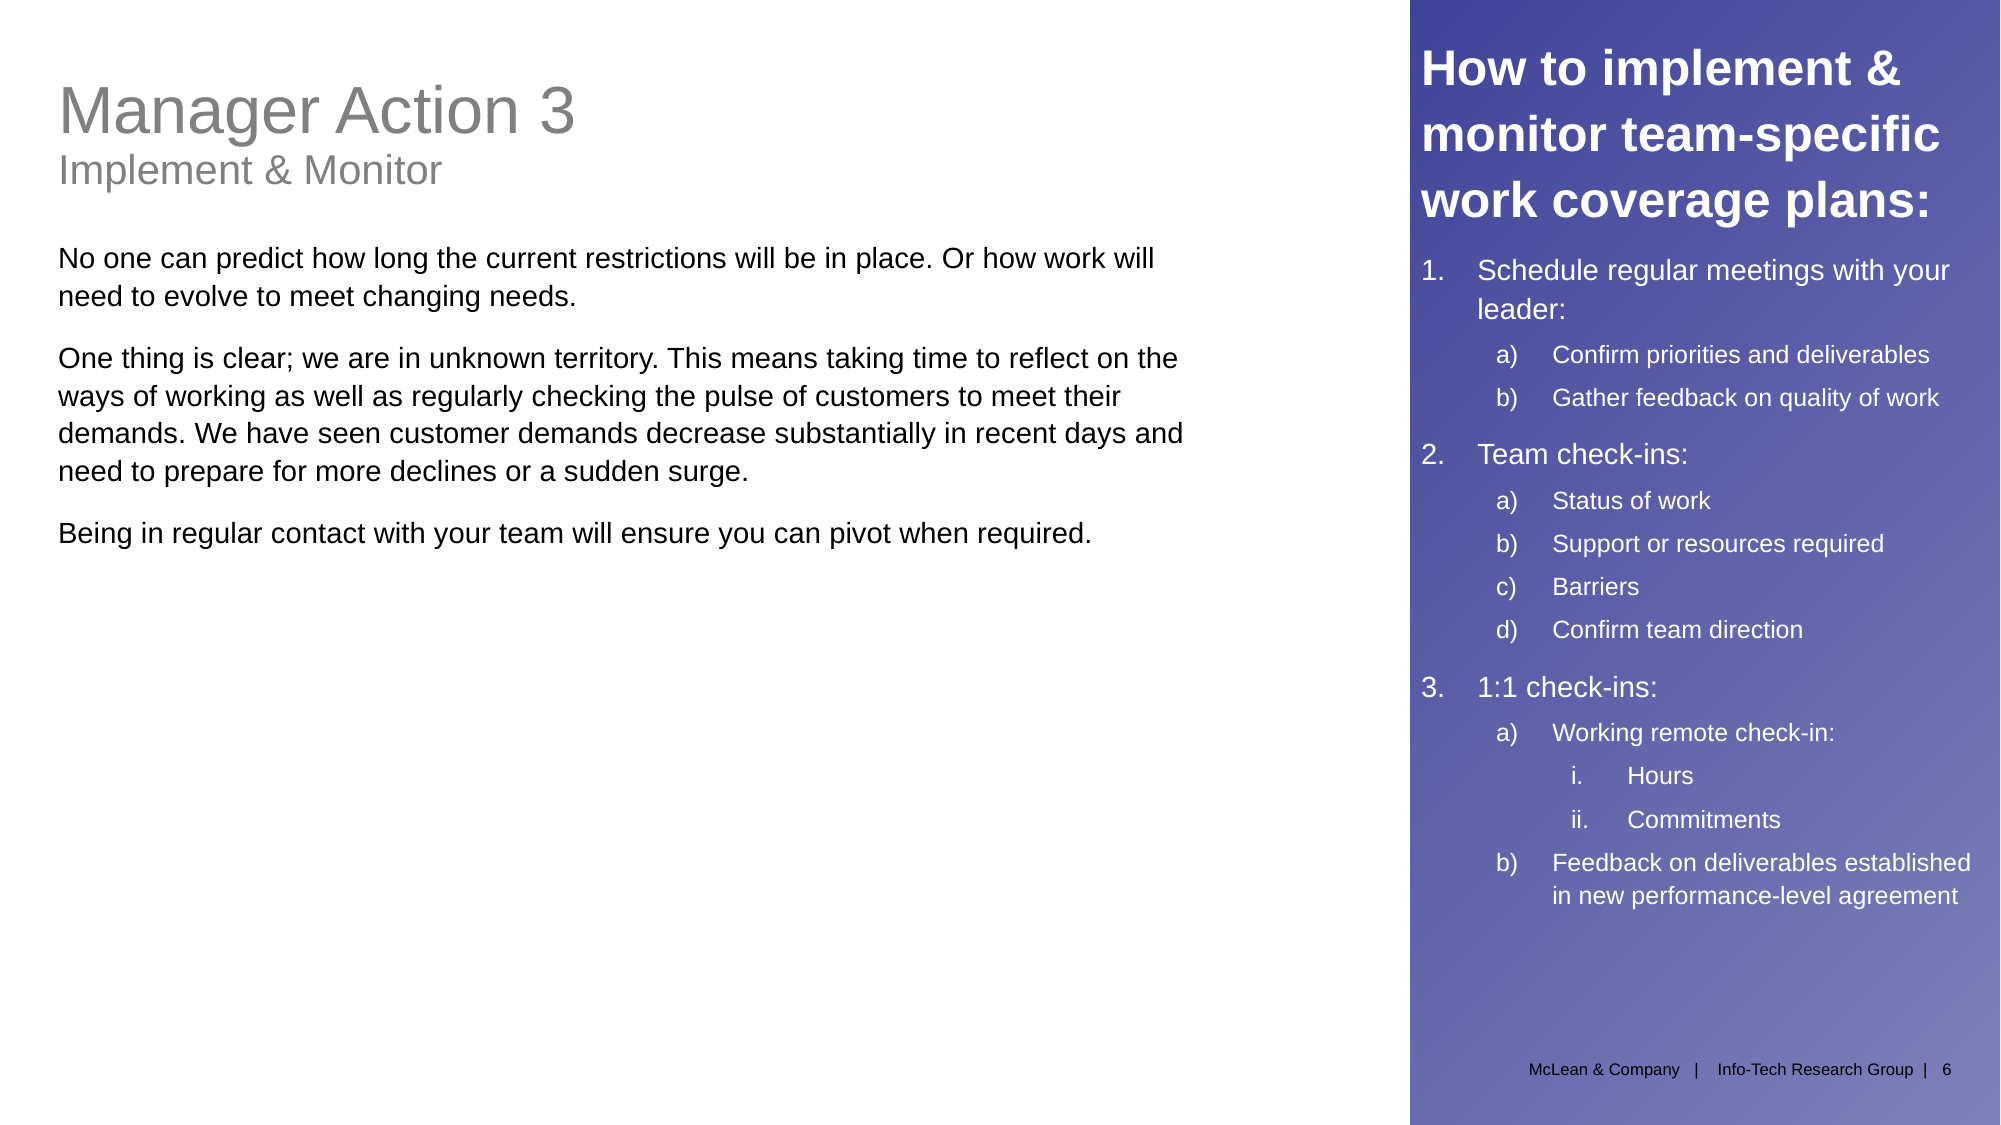

How to implement & monitor team-specific work coverage plans:
Schedule regular meetings with your leader:
Confirm priorities and deliverables
Gather feedback on quality of work
Team check-ins:
Status of work
Support or resources required
Barriers
Confirm team direction
1:1 check-ins:
Working remote check-in:
Hours
Commitments
Feedback on deliverables established in new performance-level agreement

# Manager Action 3 Implement & Monitor

No one can predict how long the current restrictions will be in place. Or how work will need to evolve to meet changing needs.
One thing is clear; we are in unknown territory. This means taking time to reflect on the ways of working as well as regularly checking the pulse of customers to meet their demands. We have seen customer demands decrease substantially in recent days and need to prepare for more declines or a sudden surge.
Being in regular contact with your team will ensure you can pivot when required.